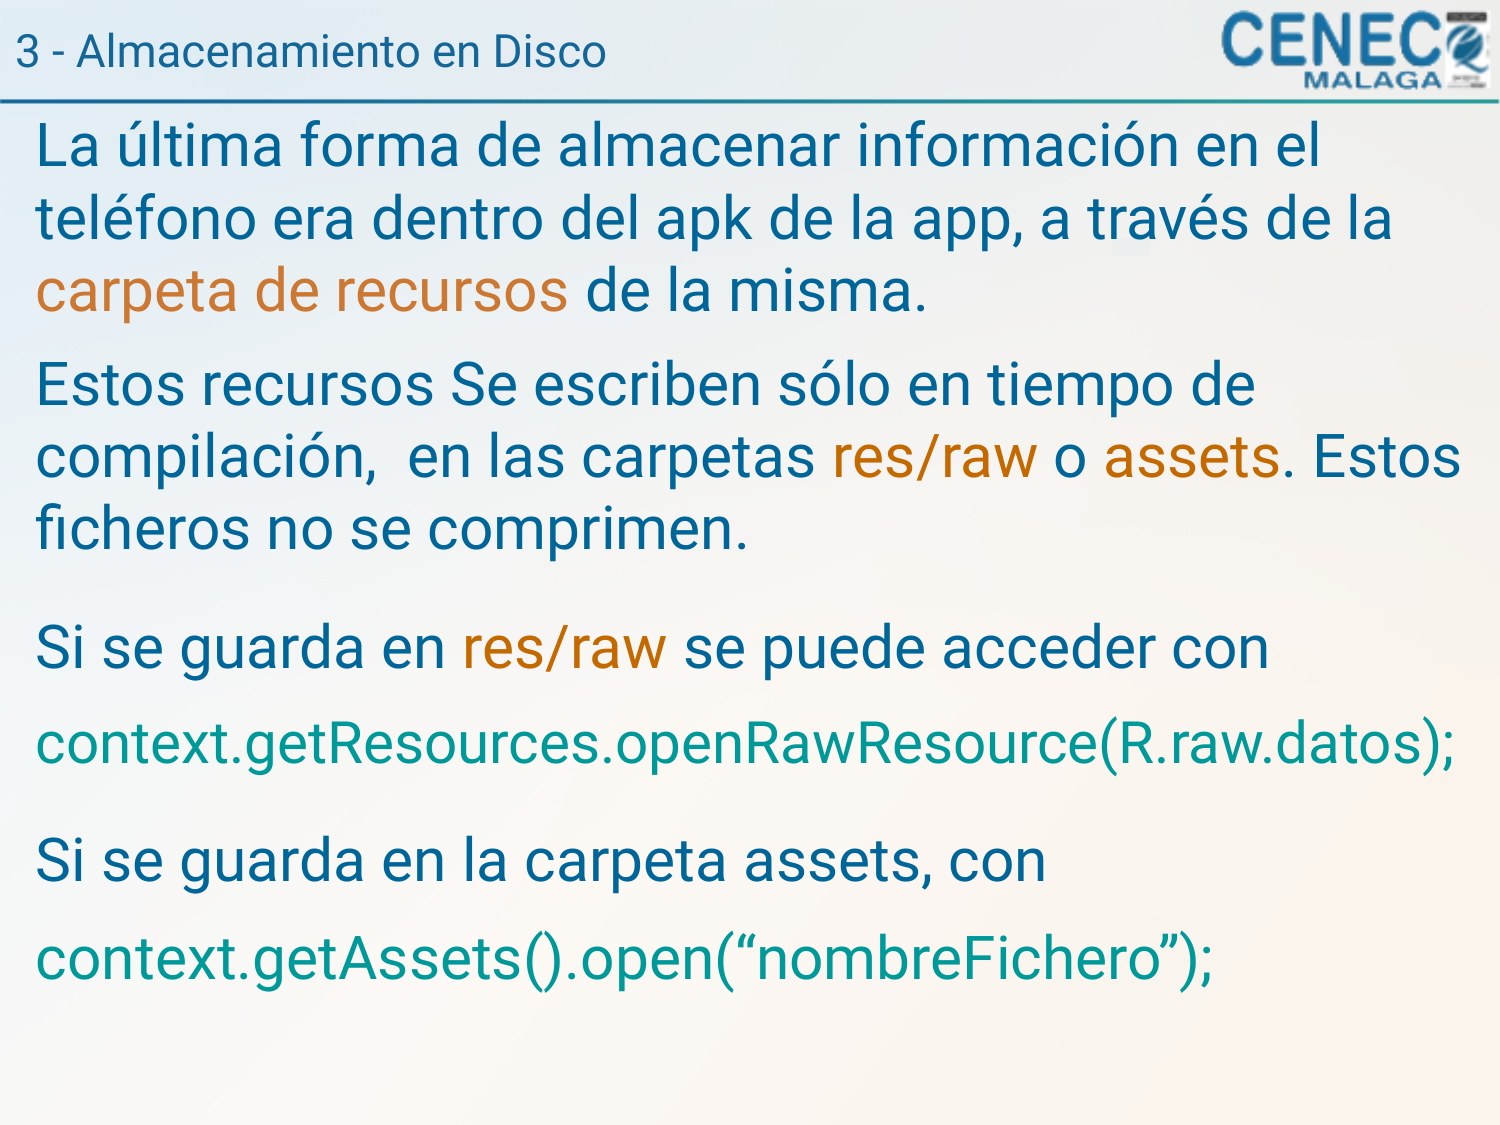

3 - Almacenamiento en Disco
La última forma de almacenar información en el teléfono era dentro del apk de la app, a través de la carpeta de recursos de la misma.
Estos recursos Se escriben sólo en tiempo de compilación,  en las carpetas res/raw o assets. Estos ficheros no se comprimen.
Si se guarda en res/raw se puede acceder con context.getResources.openRawResource(R.raw.datos);
Si se guarda en la carpeta assets, con context.getAssets().open(“nombreFichero”);